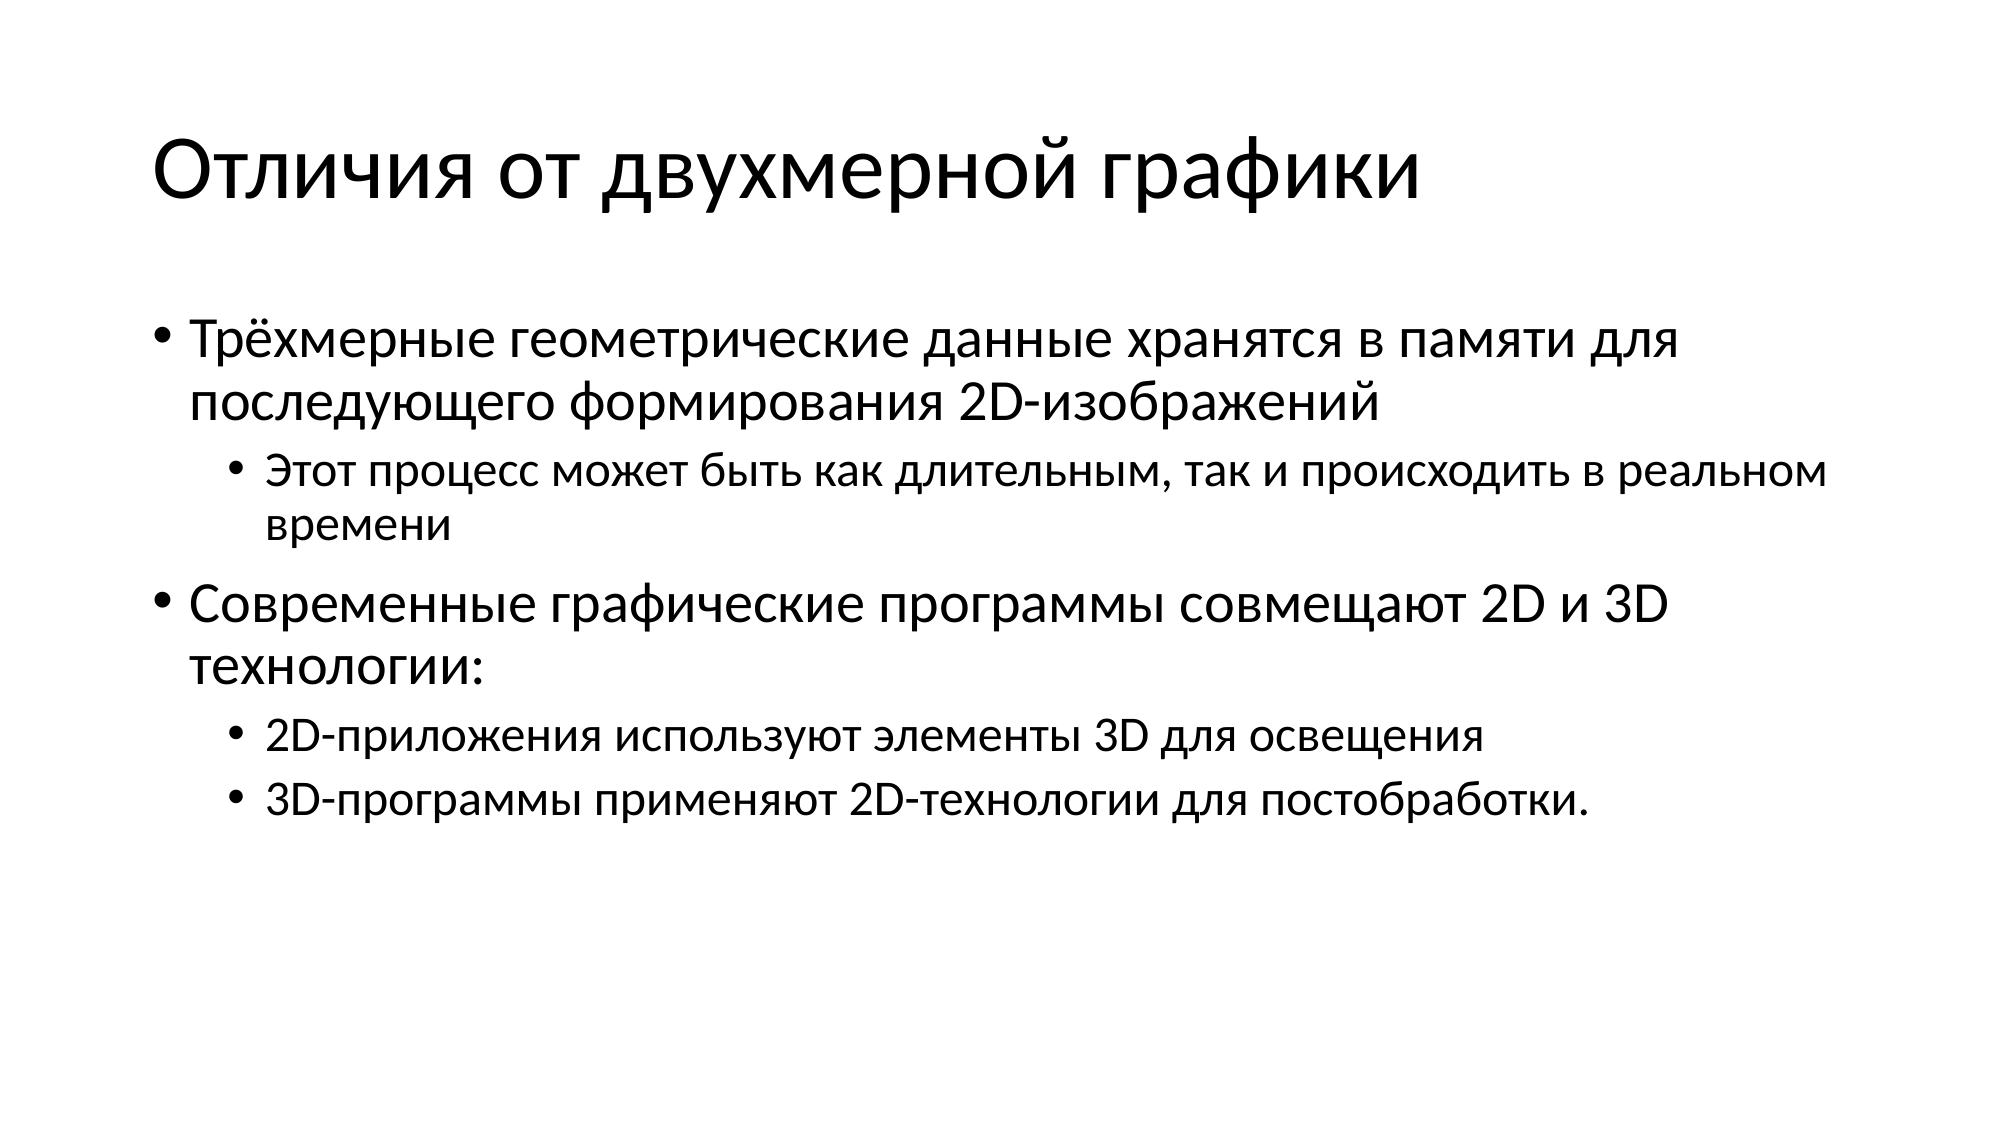

# Отличия от двухмерной графики
Трёхмерные геометрические данные хранятся в памяти для последующего формирования 2D-изображений
Этот процесс может быть как длительным, так и происходить в реальном времени
Современные графические программы совмещают 2D и 3D технологии:
2D-приложения используют элементы 3D для освещения
3D-программы применяют 2D-технологии для постобработки.